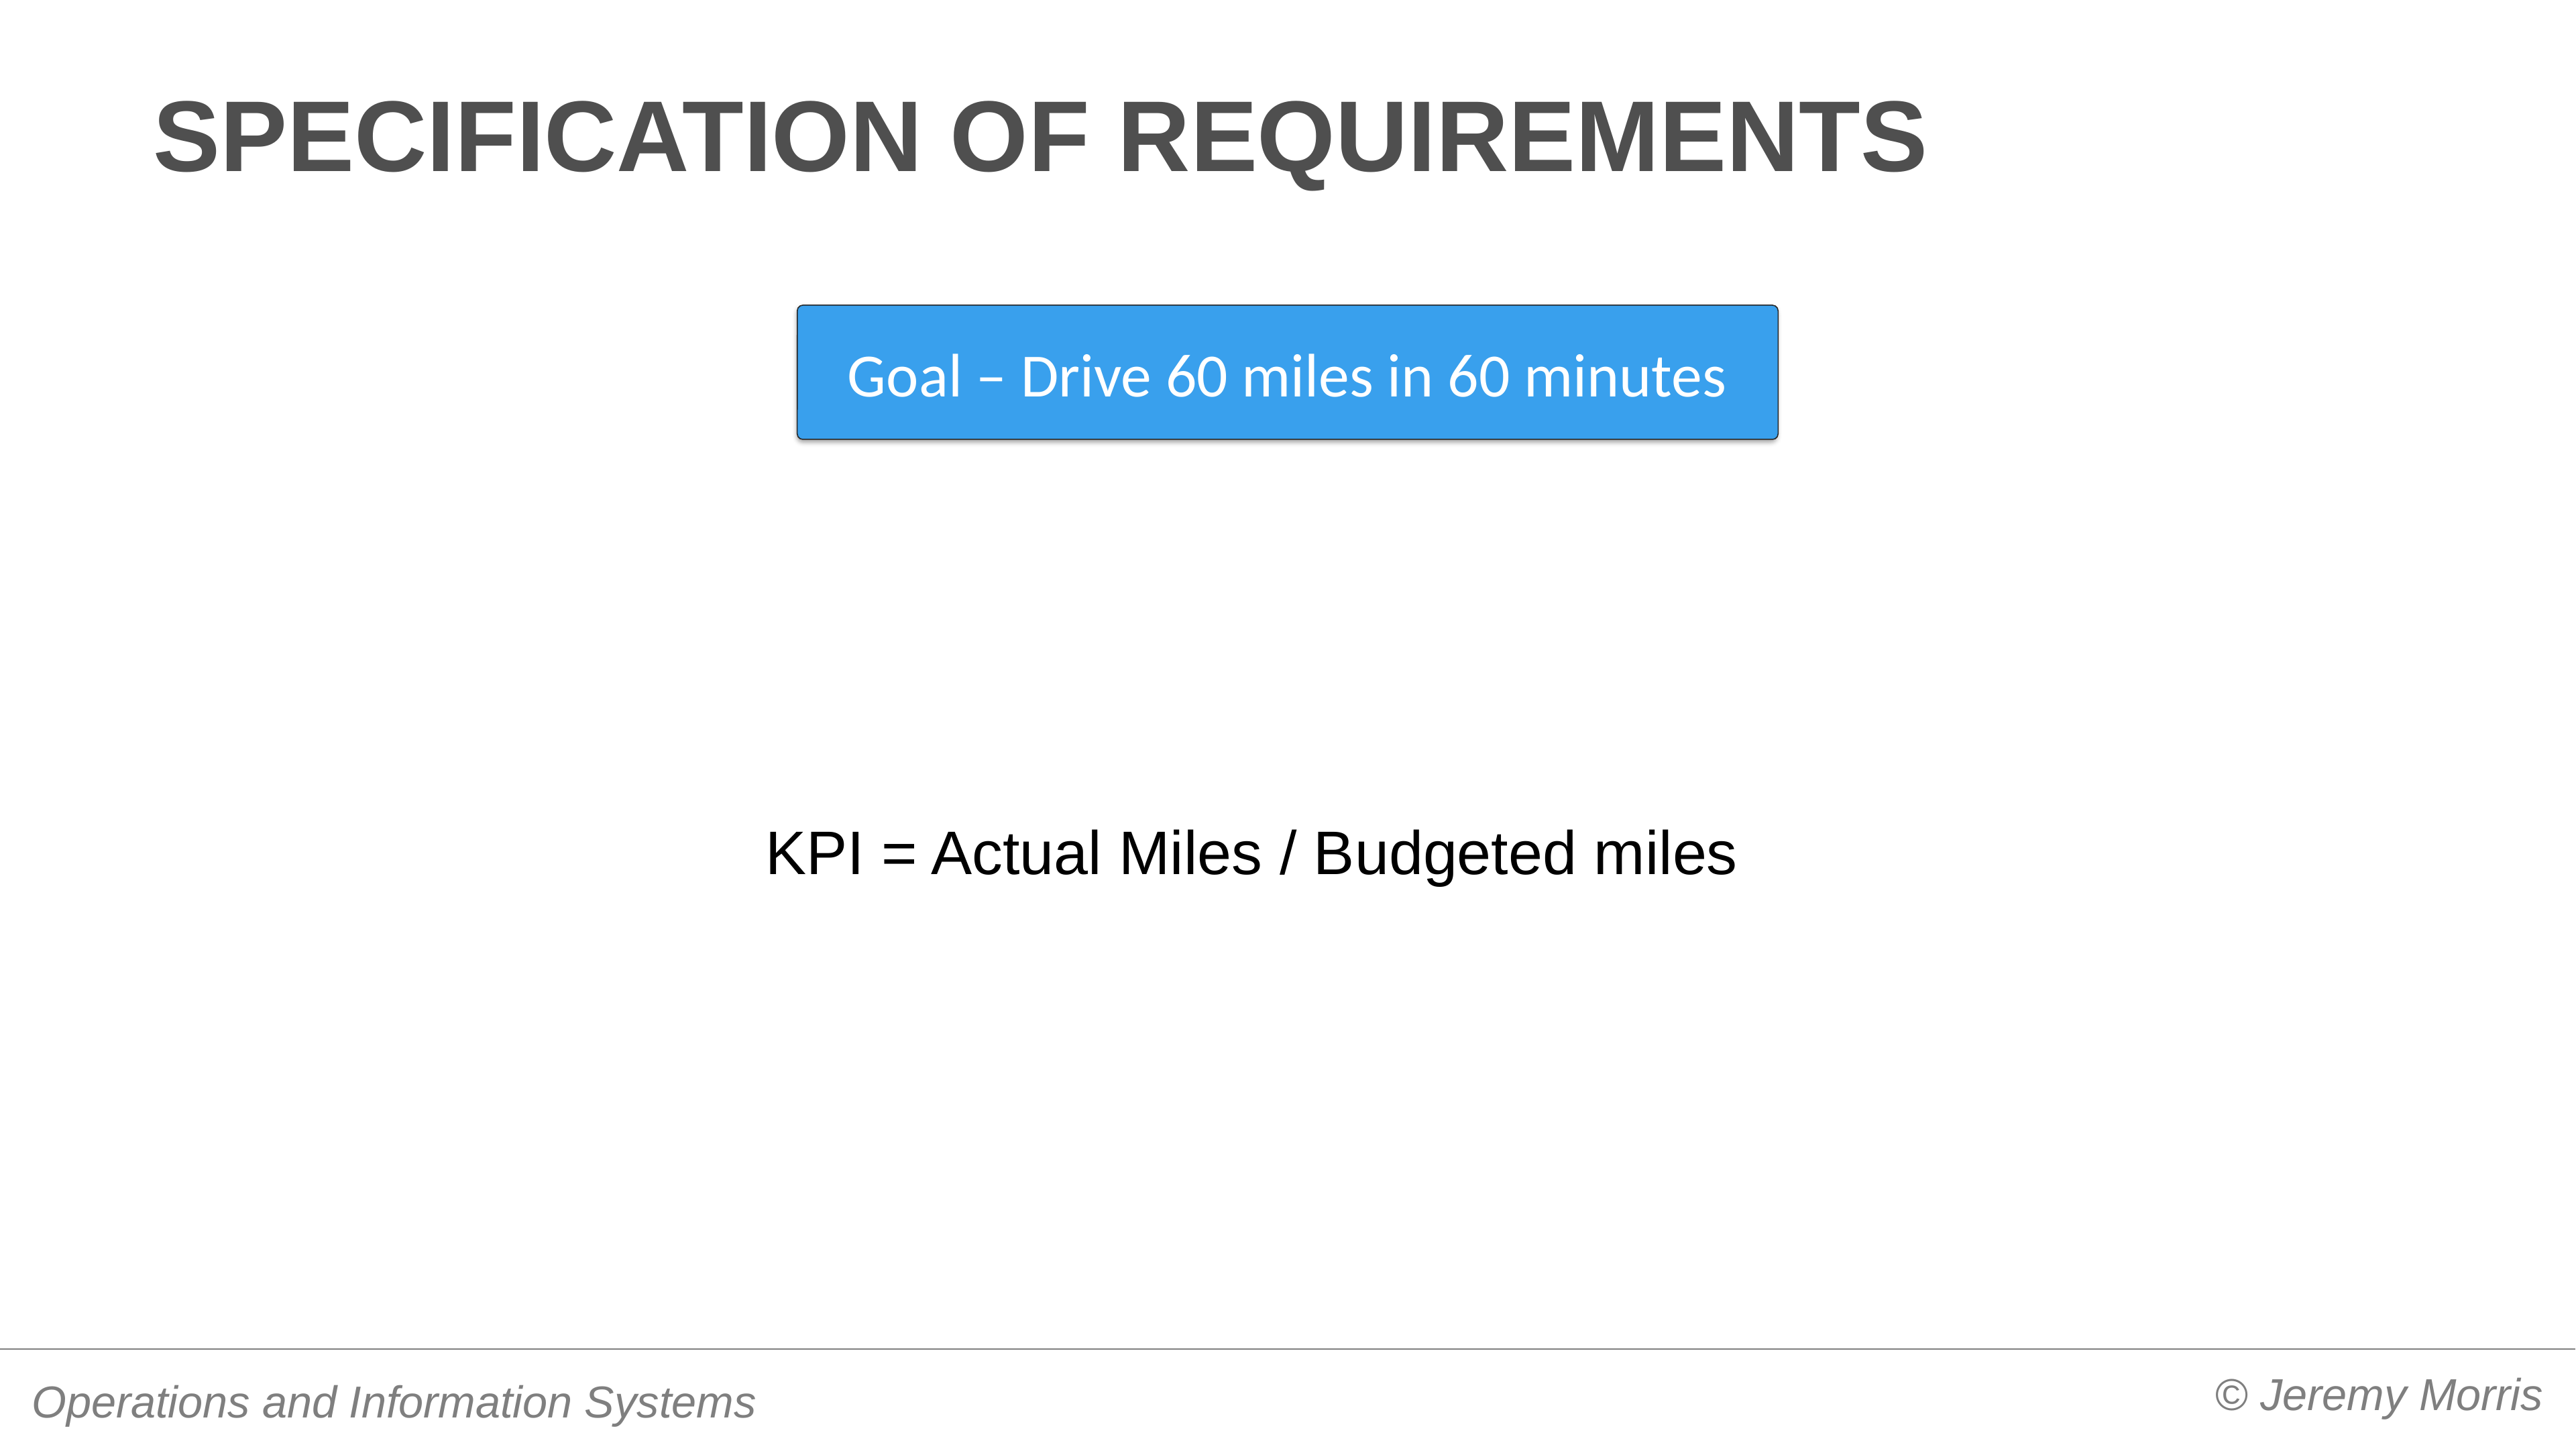

# Specification of requirements
Goal – Drive 60 miles in 60 minutes
KPI = Actual Miles / Budgeted miles